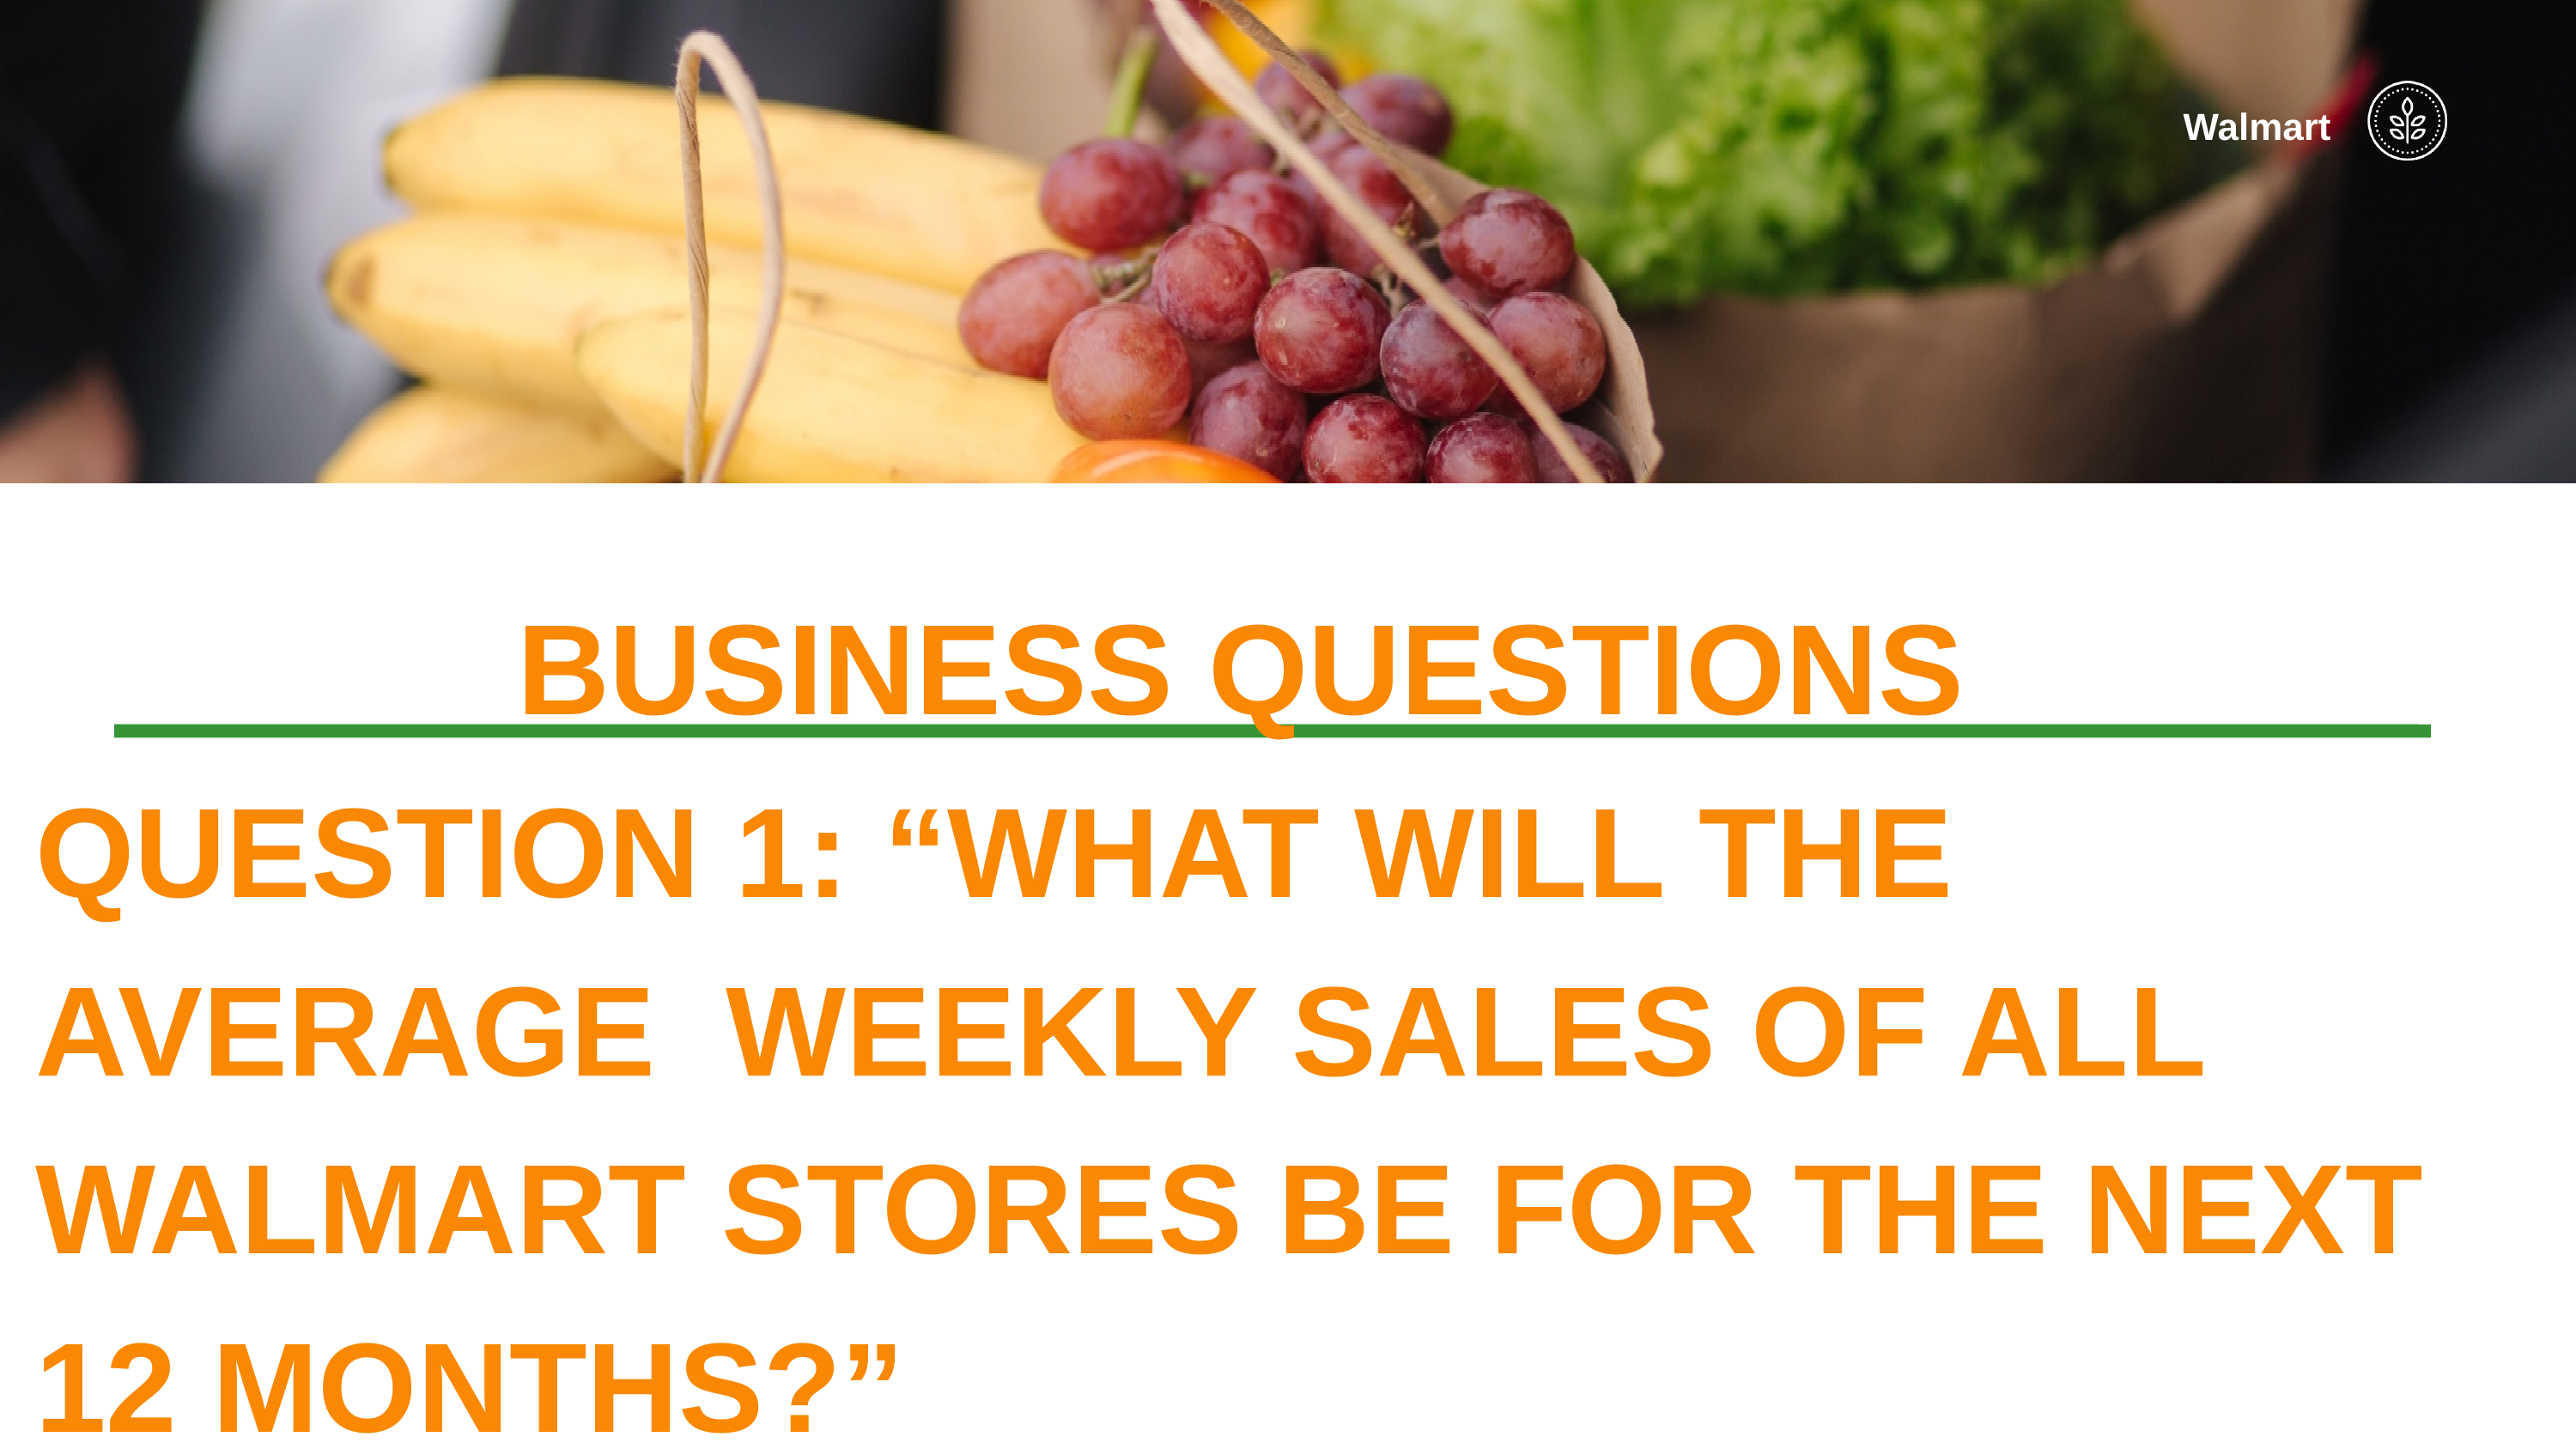

Walmart
BUSINESS QUESTIONS

QUESTION 1: “WHAT WILL THE AVERAGE  WEEKLY SALES OF ALL WALMART STORES BE FOR THE NEXT 12 MONTHS?”